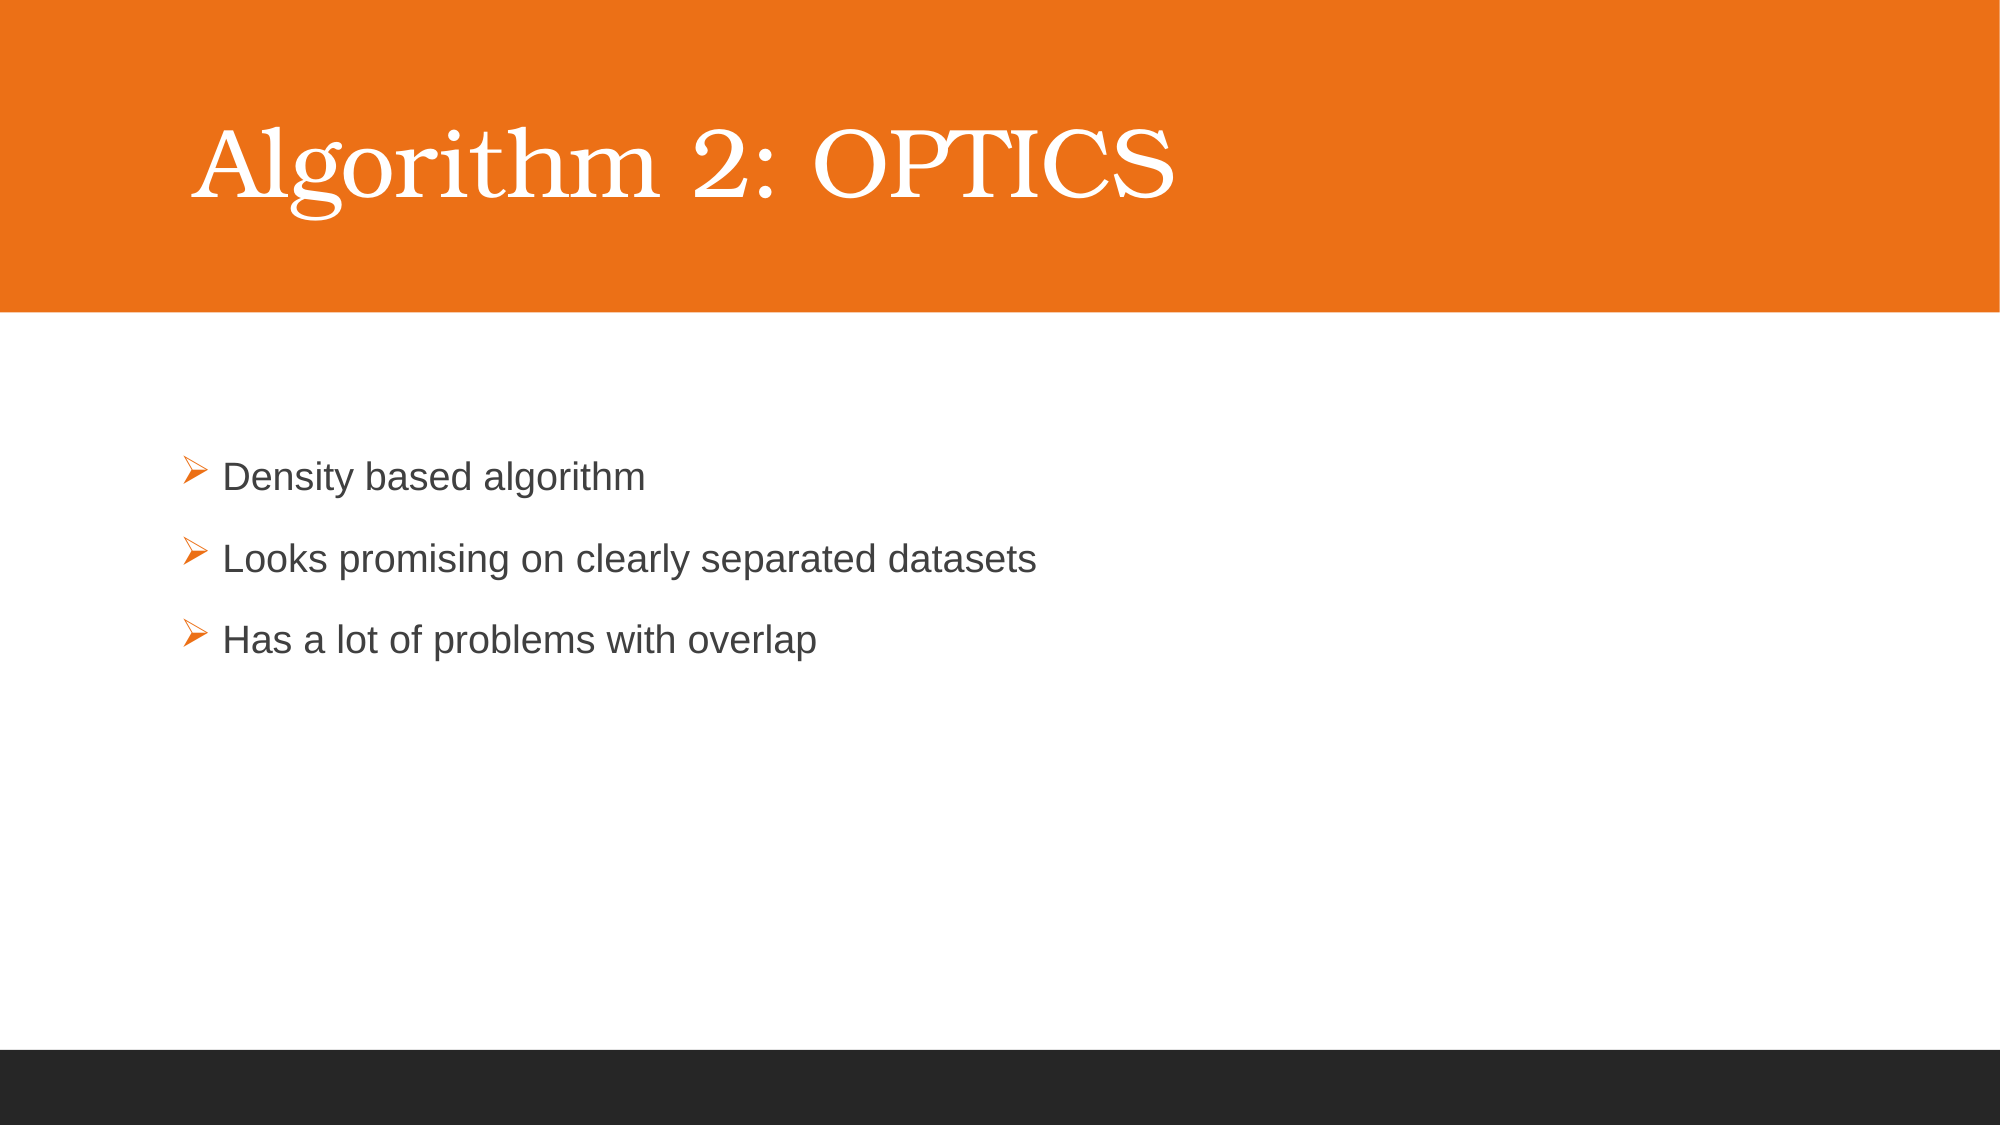

# Algorithm 2: OPTICS
 Density based algorithm
 Looks promising on clearly separated datasets
 Has a lot of problems with overlap